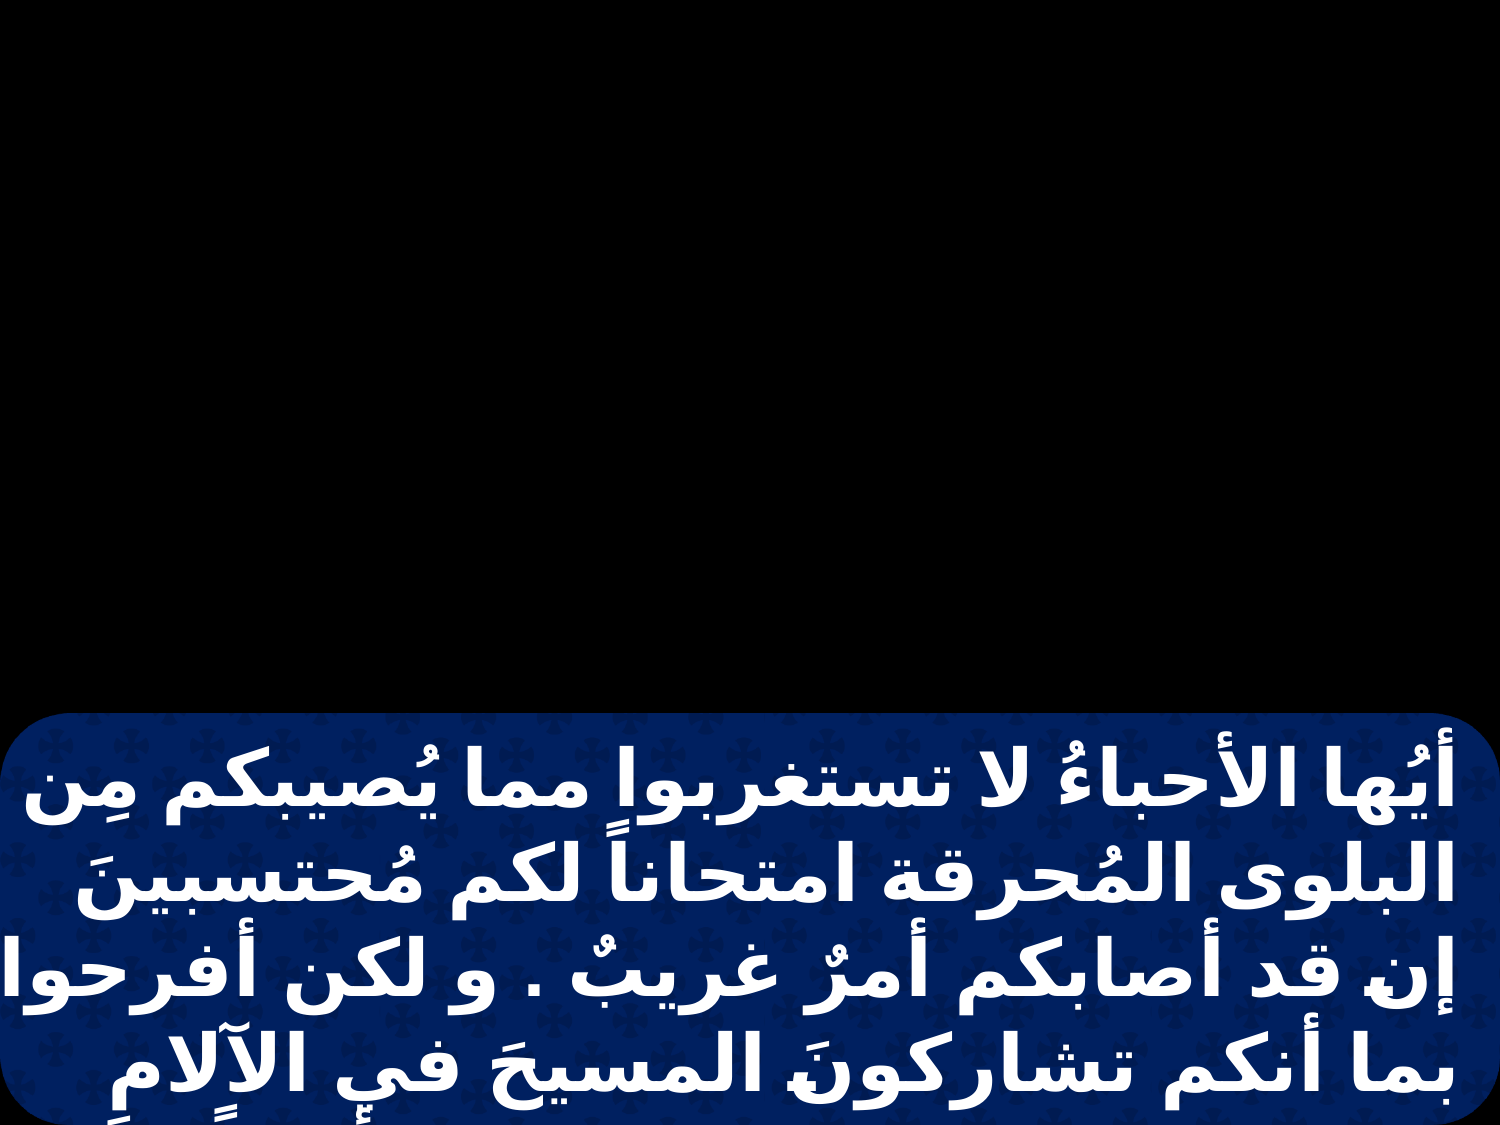

أيُها الأحباءُ لا تستغربوا مما يُصيبكم مِن البلوى المُحرقة امتحاناً لكم مُحتسبينَ إن قد أصابكم أمرٌ غريبٌ . و لكن أفرحوا بما أنكم تشاركونَ المسيحَ في الآلامِ حتى إذا تجلى مَجدَهُ تفرحونَ أيضاً مُبتهجينَ .